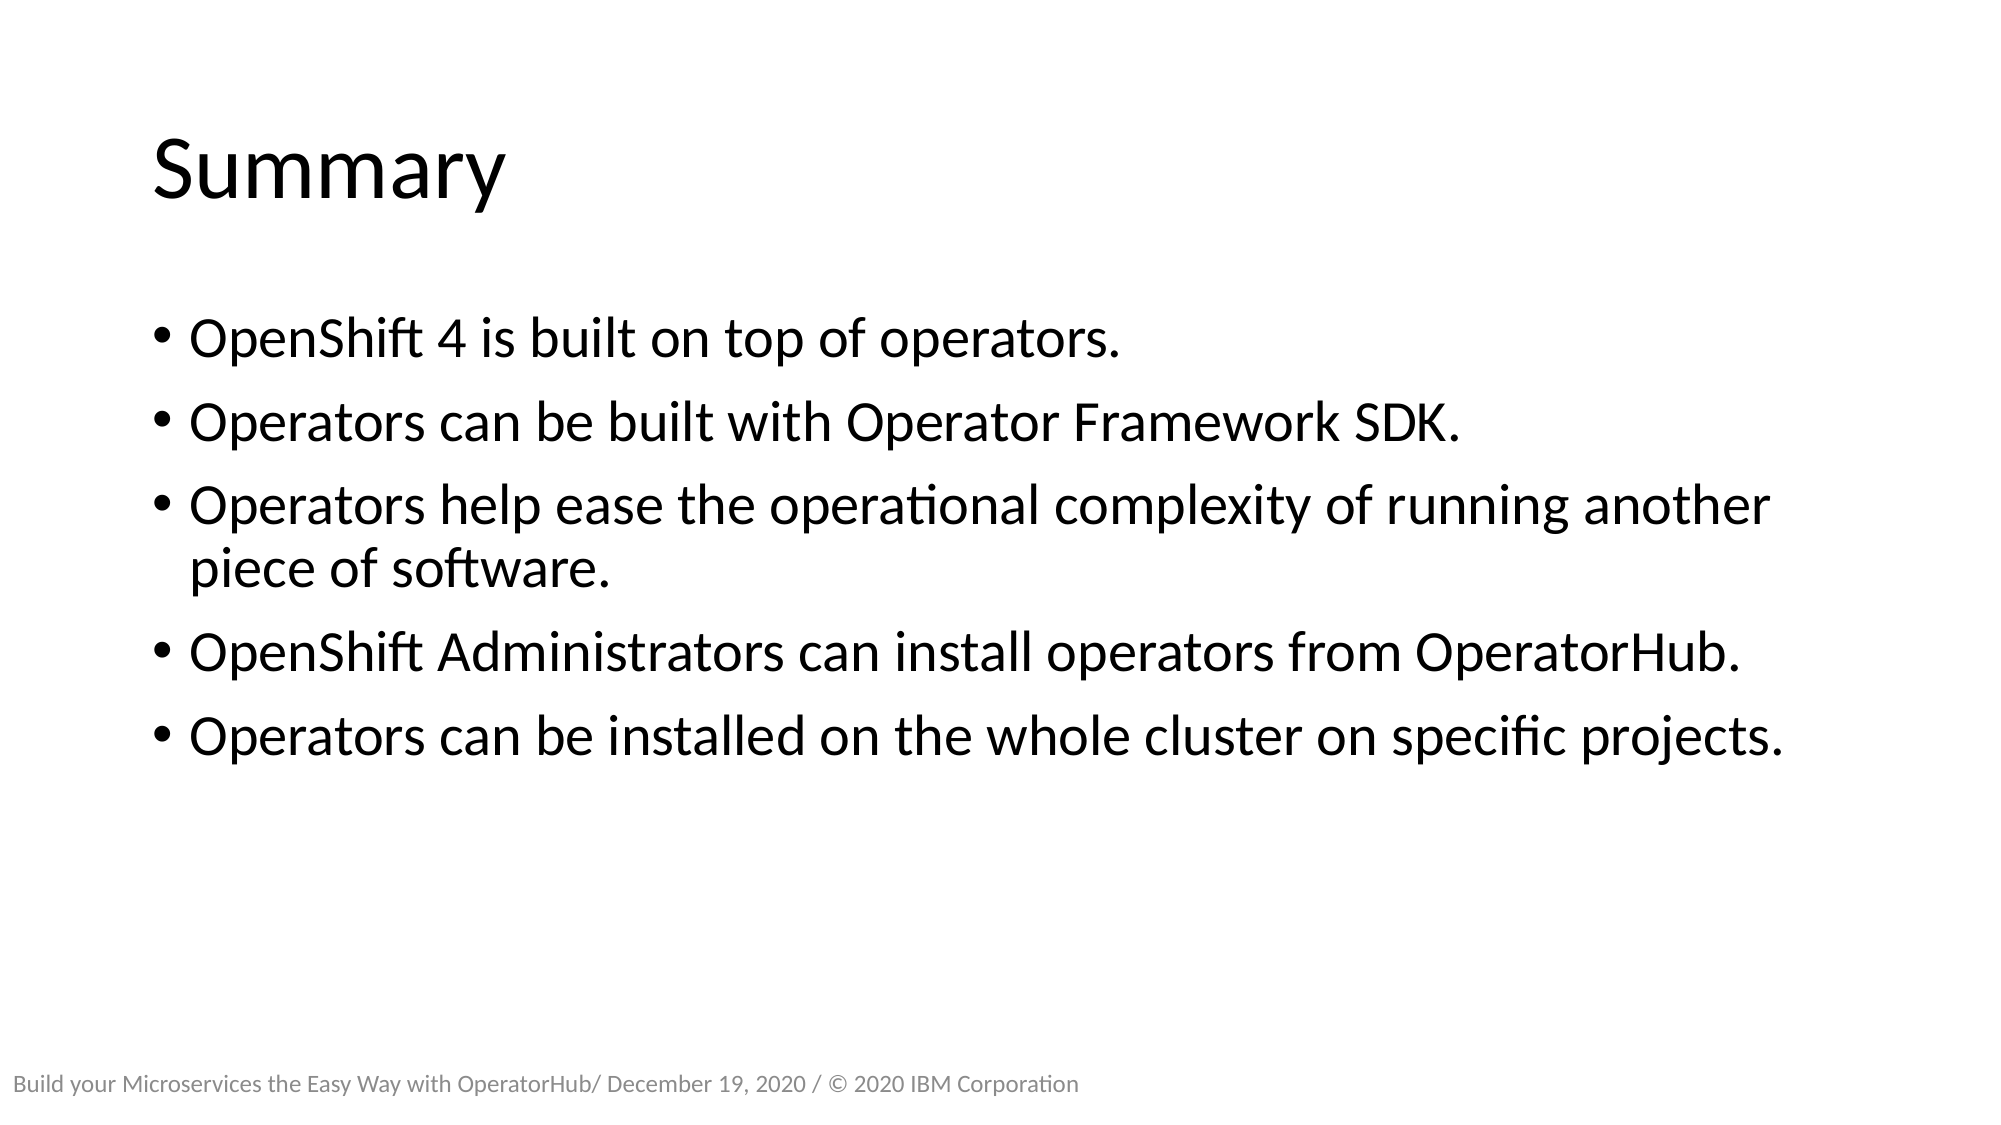

# Summary
OpenShift 4 is built on top of operators.
Operators can be built with Operator Framework SDK.
Operators help ease the operational complexity of running another piece of software.
OpenShift Administrators can install operators from OperatorHub.
Operators can be installed on the whole cluster on specific projects.
Build your Microservices the Easy Way with OperatorHub/ December 19, 2020 / © 2020 IBM Corporation